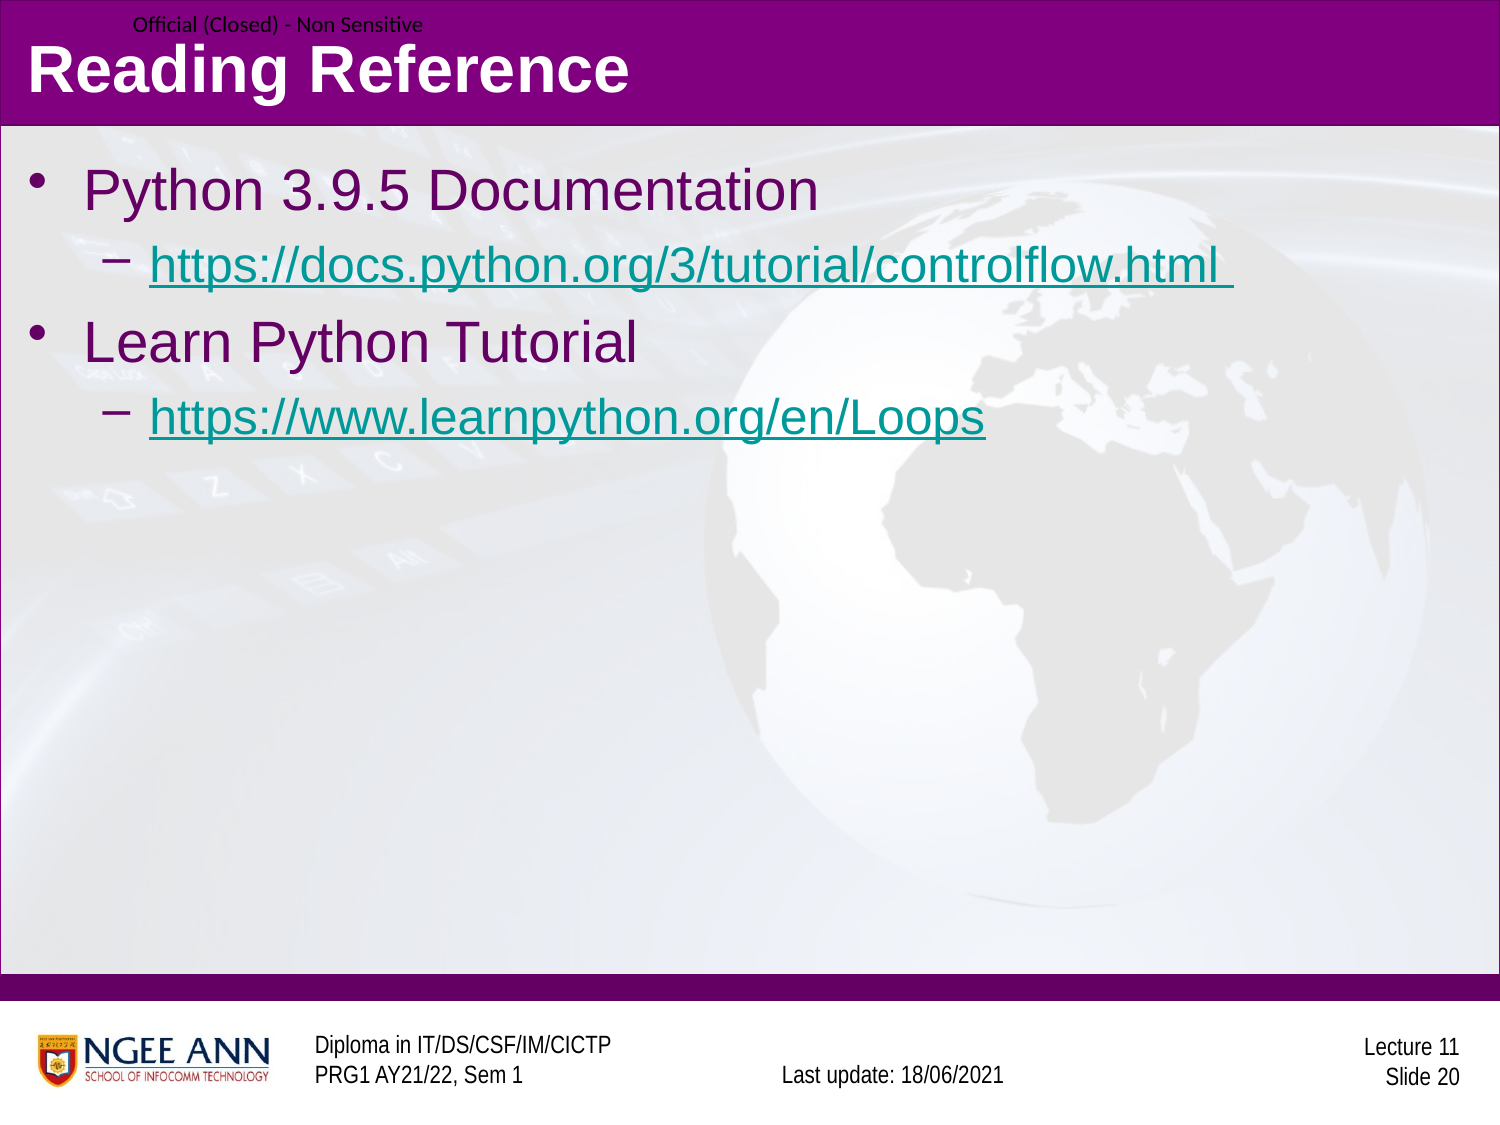

# Reading Reference
Python 3.9.5 Documentation
https://docs.python.org/3/tutorial/controlflow.html
Learn Python Tutorial
https://www.learnpython.org/en/Loops